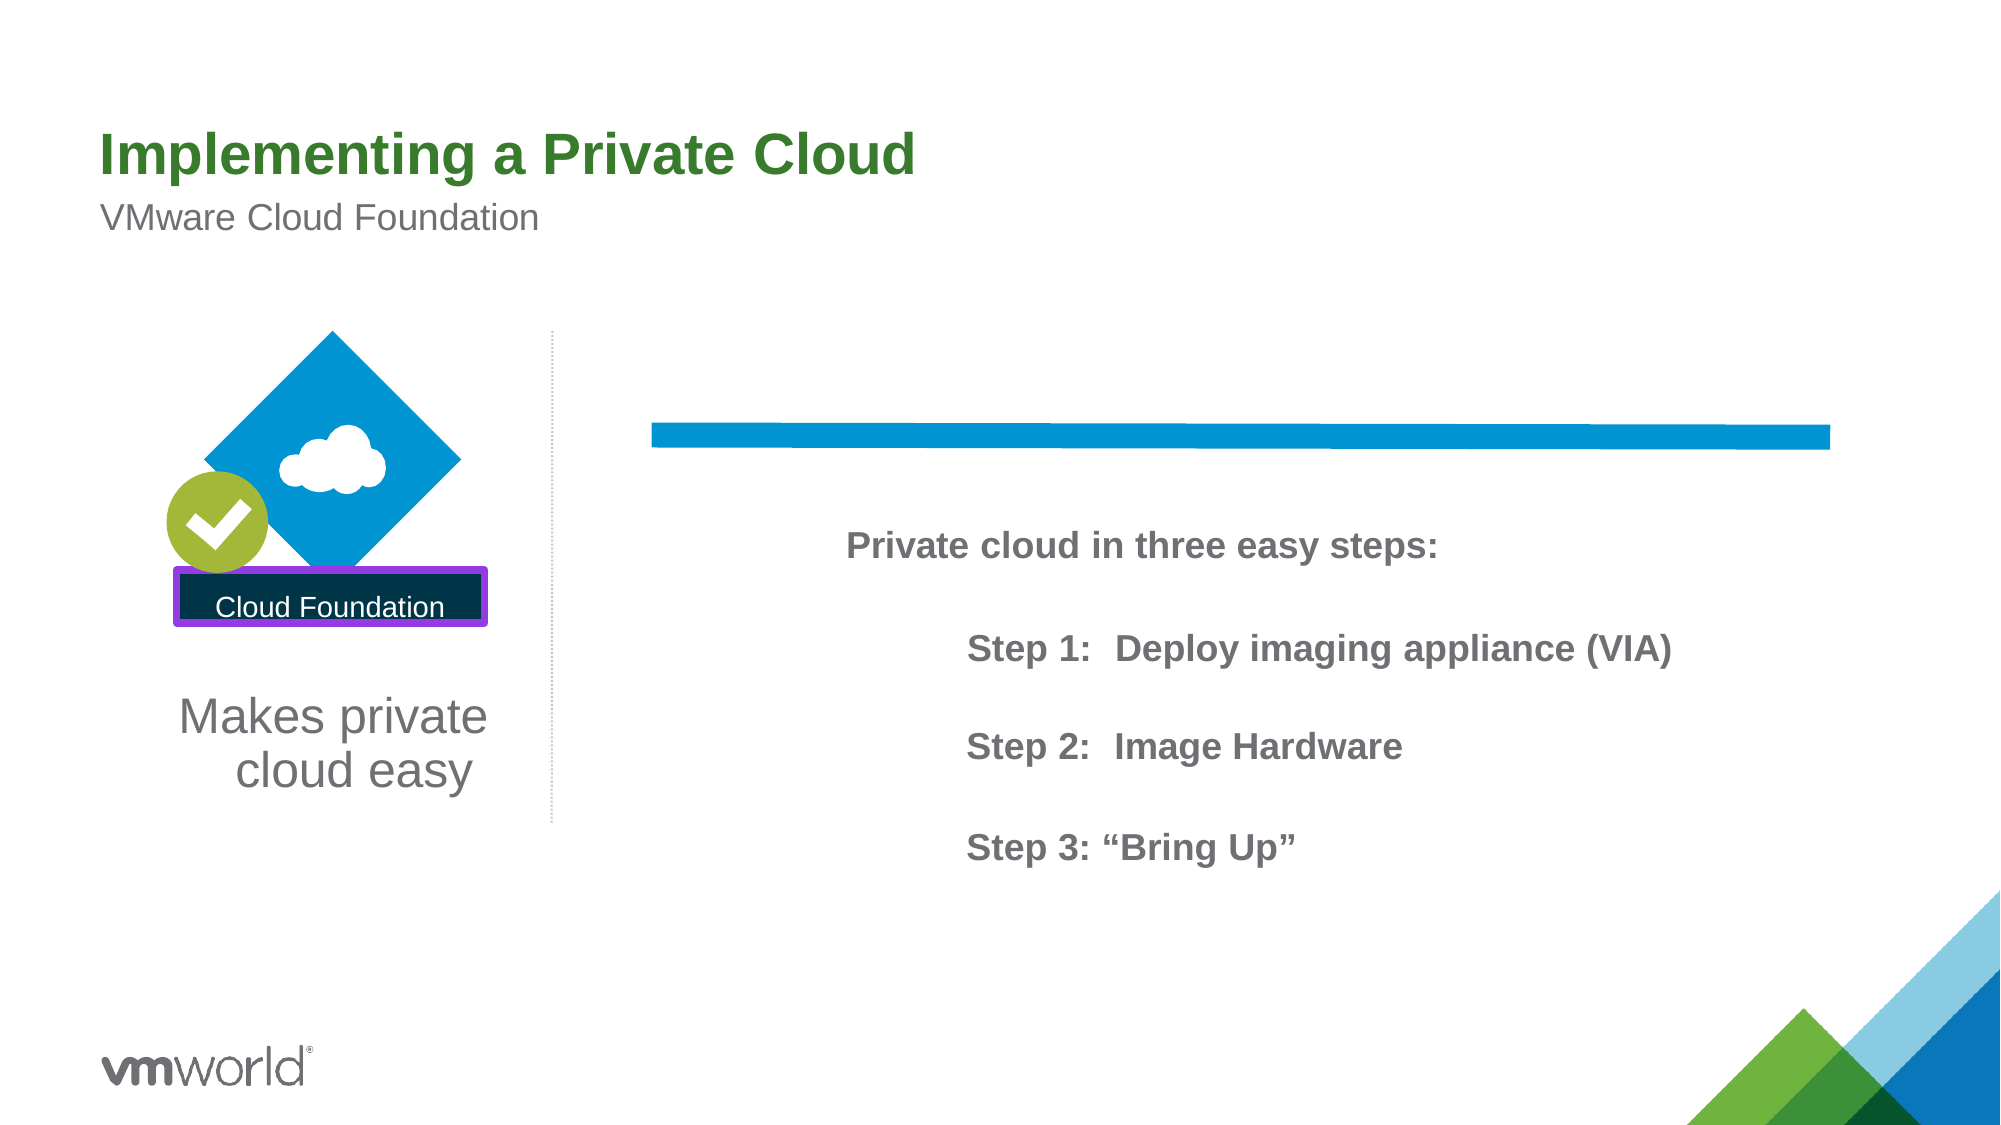

# Implementing a Private Cloud
VMware Cloud Foundation

Private cloud in three easy steps:
Cloud Foundation
Step 1:	Deploy imaging appliance (VIA)
Makes private  cloud easy
Step 2:	Image Hardware
Step 3: “Bring Up”